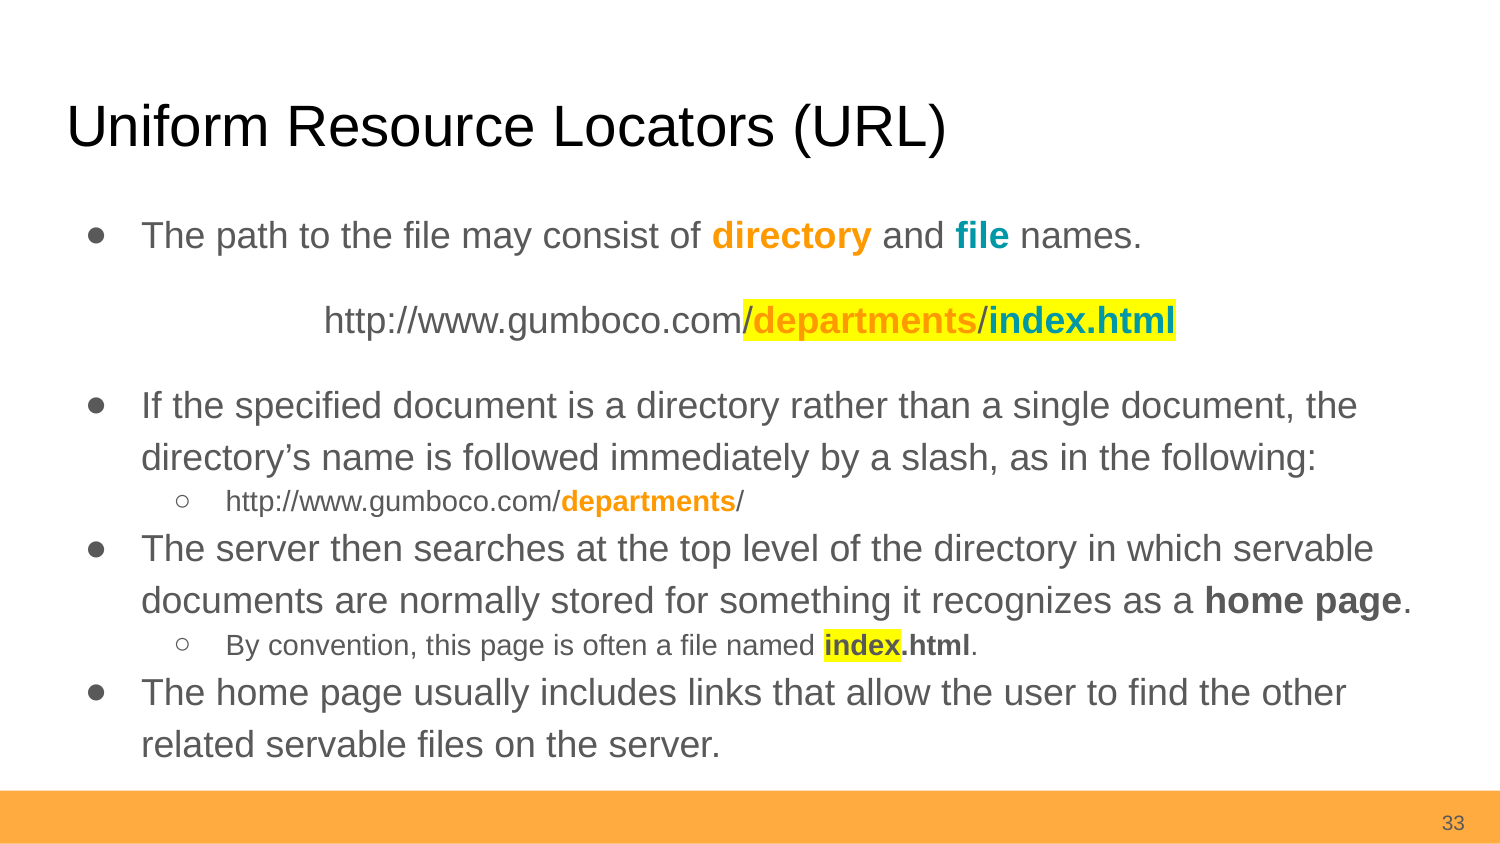

# Uniform Resource Locators (URL)
The path to the file may consist of directory and file names.
http://www.gumboco.com/departments/index.html
If the specified document is a directory rather than a single document, the directory’s name is followed immediately by a slash, as in the following:
http://www.gumboco.com/departments/
The server then searches at the top level of the directory in which servable documents are normally stored for something it recognizes as a home page.
By convention, this page is often a file named index.html.
The home page usually includes links that allow the user to find the other related servable files on the server.
33